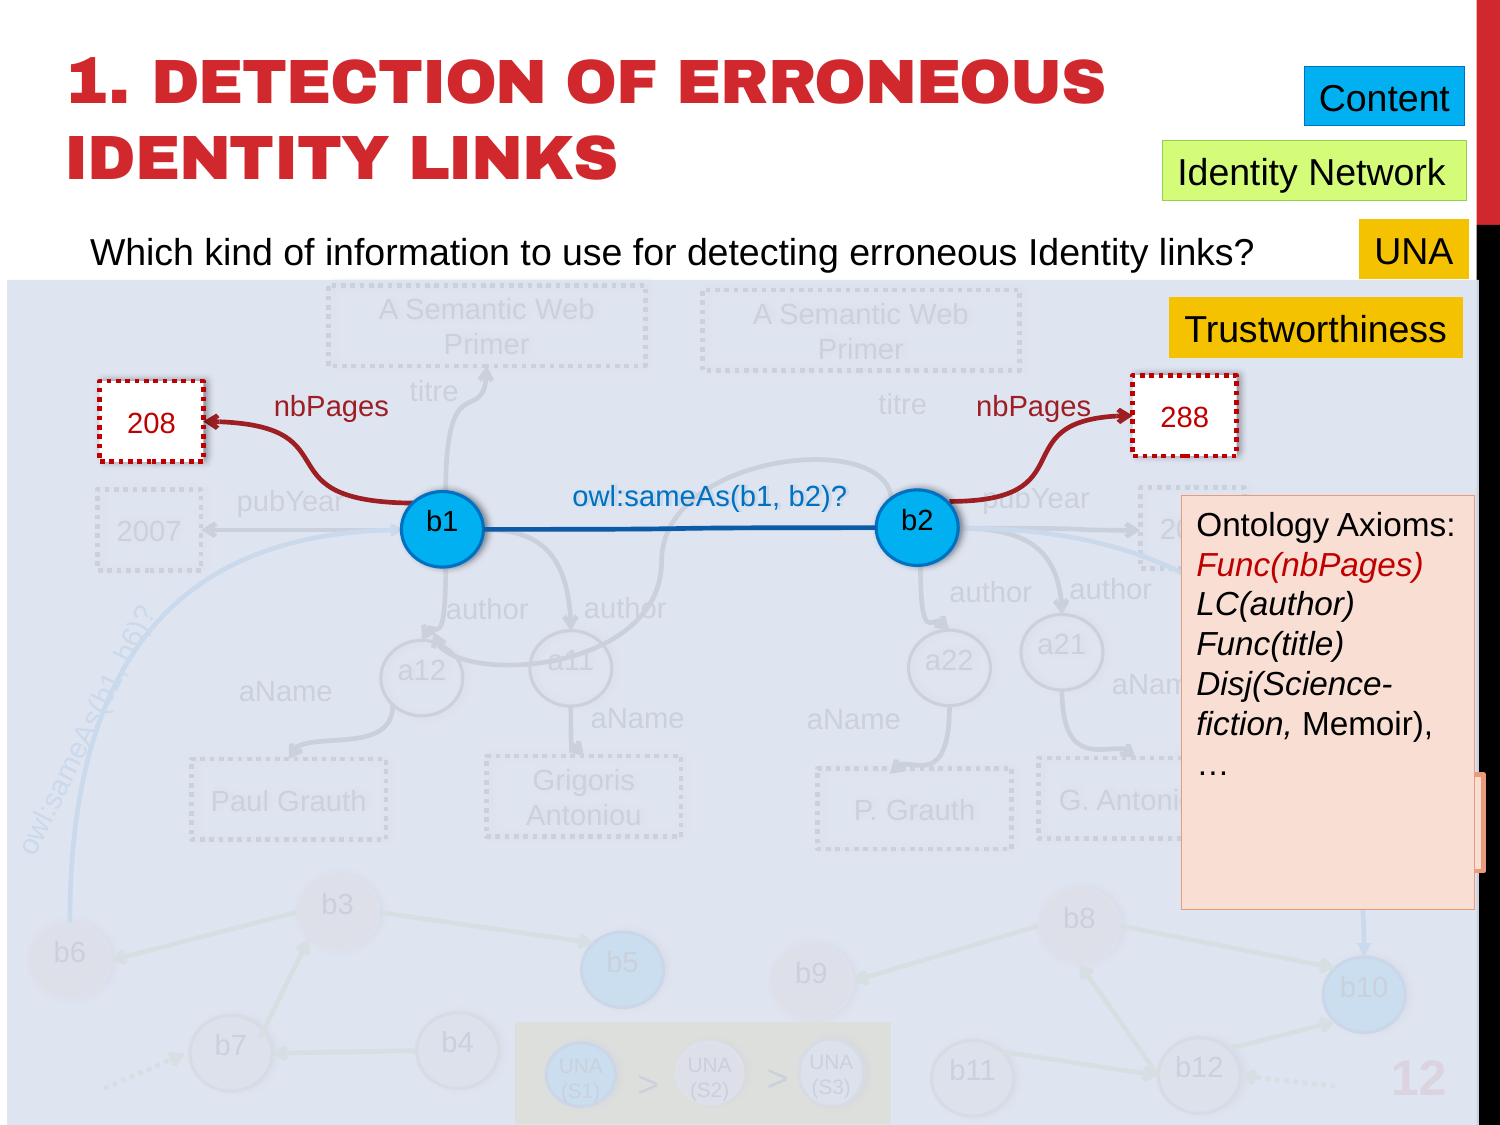

1. Detection of erroneous identity links
Content

Identity Network
UNA
Which kind of information to use for detecting erroneous Identity links?

A Semantic Web Primer
A Semantic Web Primer
titre
titre
owl:sameAs(b1, b2)?
pubYear
pubYear
2007
2007
b2
b1
author

author

author

author
a21
a22
a11
a12
aName
aName
owl:sameAs(b2, b10)?
aName
aName
owl:sameAs(b1, b6)?
Grigoris Antoniou
G. Antoniou
Paul Grauth
P. Grauth
b3
b8
b6
b5
b9
b10
b4
b7

UNA(S3)
UNA(S2)
UNA(S1)
>
>
b12
b11
Trustworthiness
288
nbPages
nbPages
208
owl:sameAs(b1, b2)?
b2
b1
Ontology Axioms:
Func(nbPages)
LC(author)
Func(title)
Disj(Science-fiction, Memoir),
…

Func(nbPages)
LFunc(author)
12